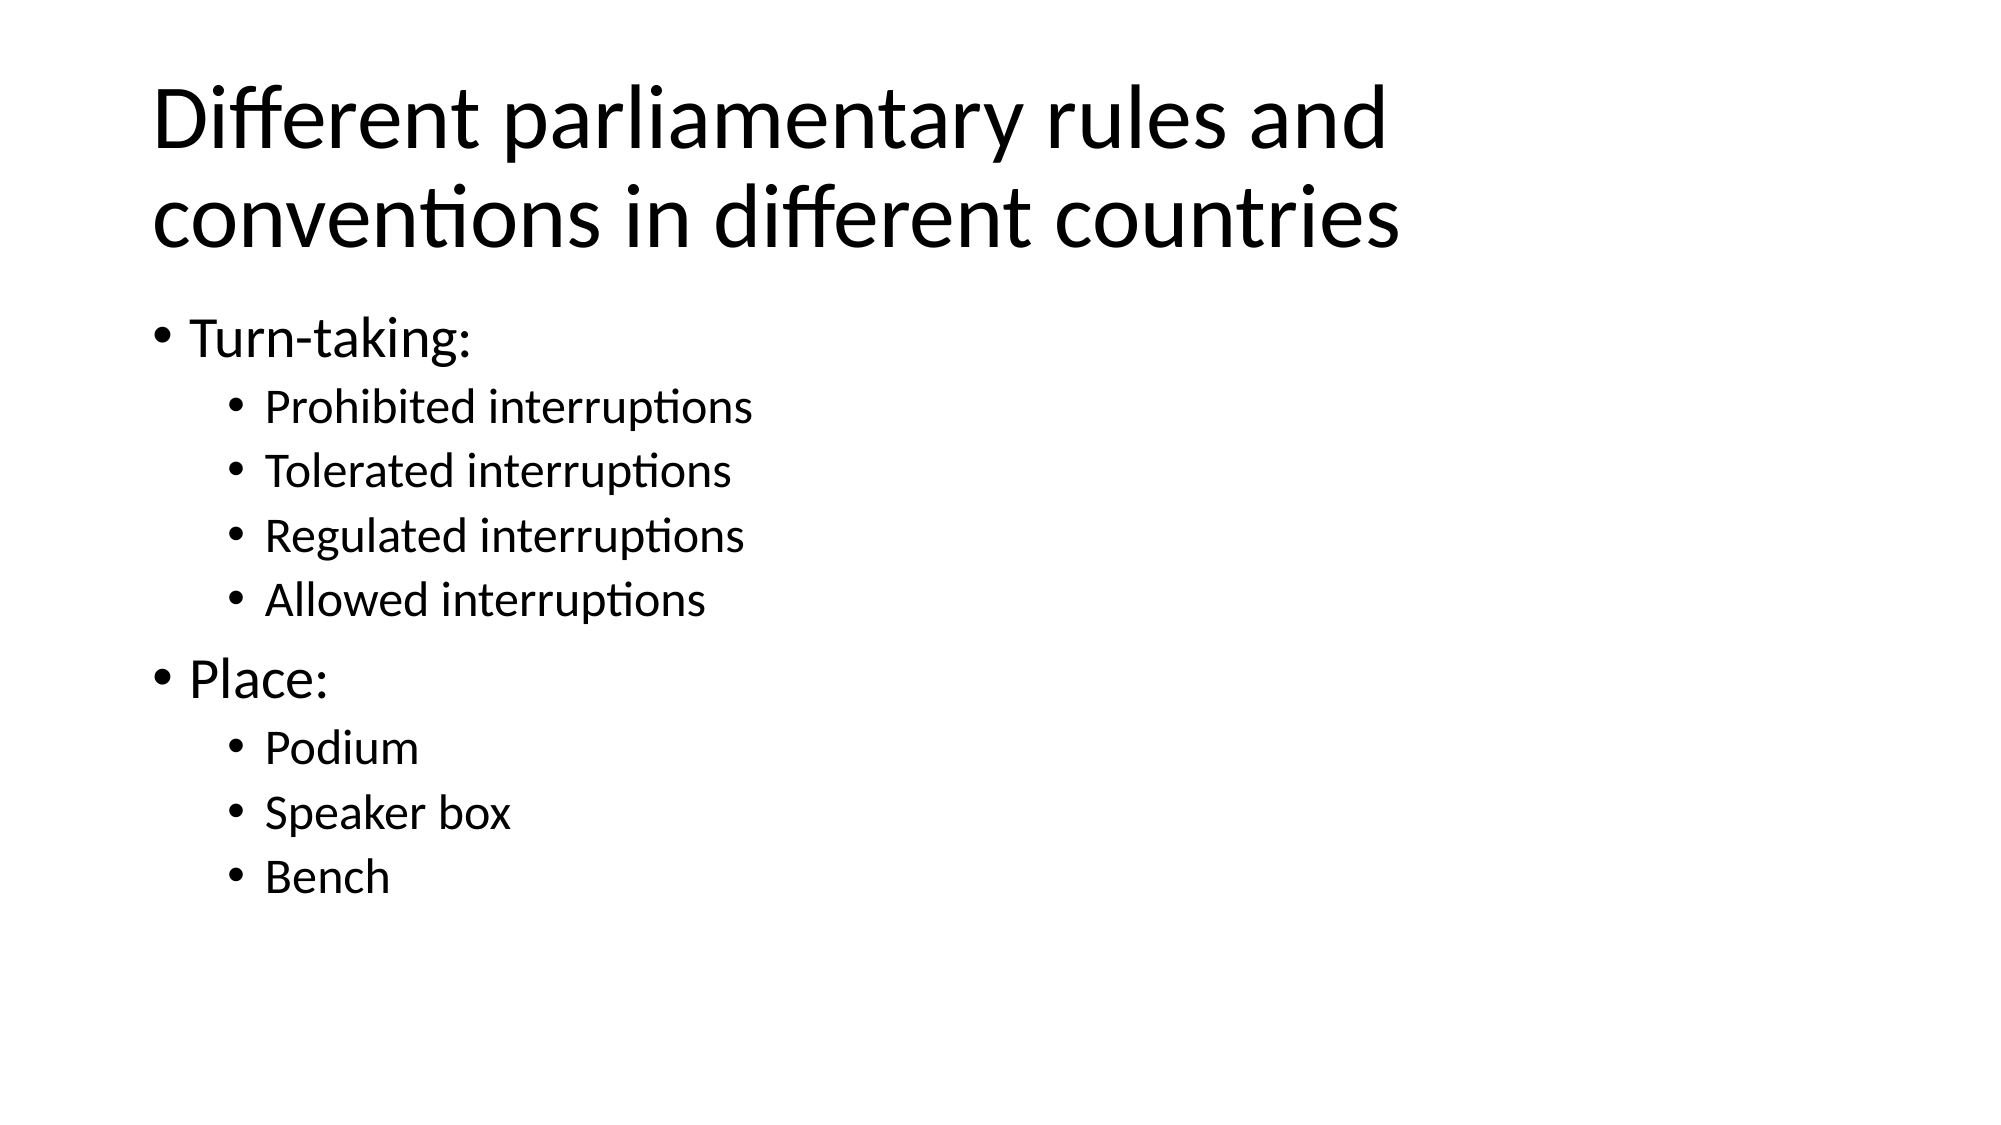

# Different parliamentary rules and conventions in different countries
Turn-taking:
Prohibited interruptions
Tolerated interruptions
Regulated interruptions
Allowed interruptions
Place:
Podium
Speaker box
Bench